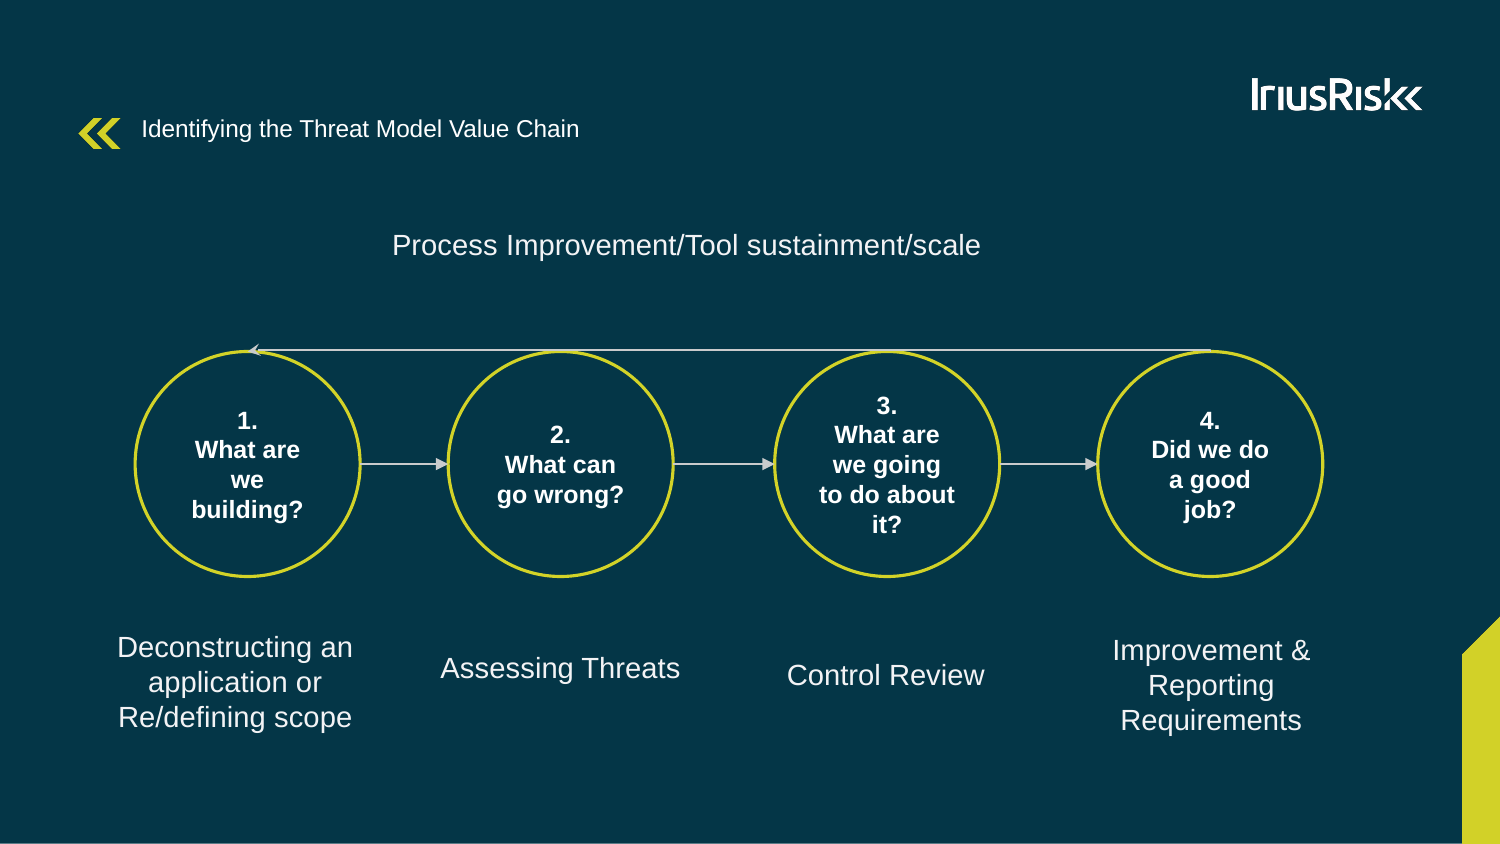

# Identifying the Threat Model Value Chain
Process Improvement/Tool sustainment/scale
1.
What are we building?
2.
What can go wrong?
3.
What are we going to do about it?
4.
Did we do a good job?
Deconstructing an application or Re/defining scope
Improvement & Reporting Requirements
Assessing Threats
Control Review